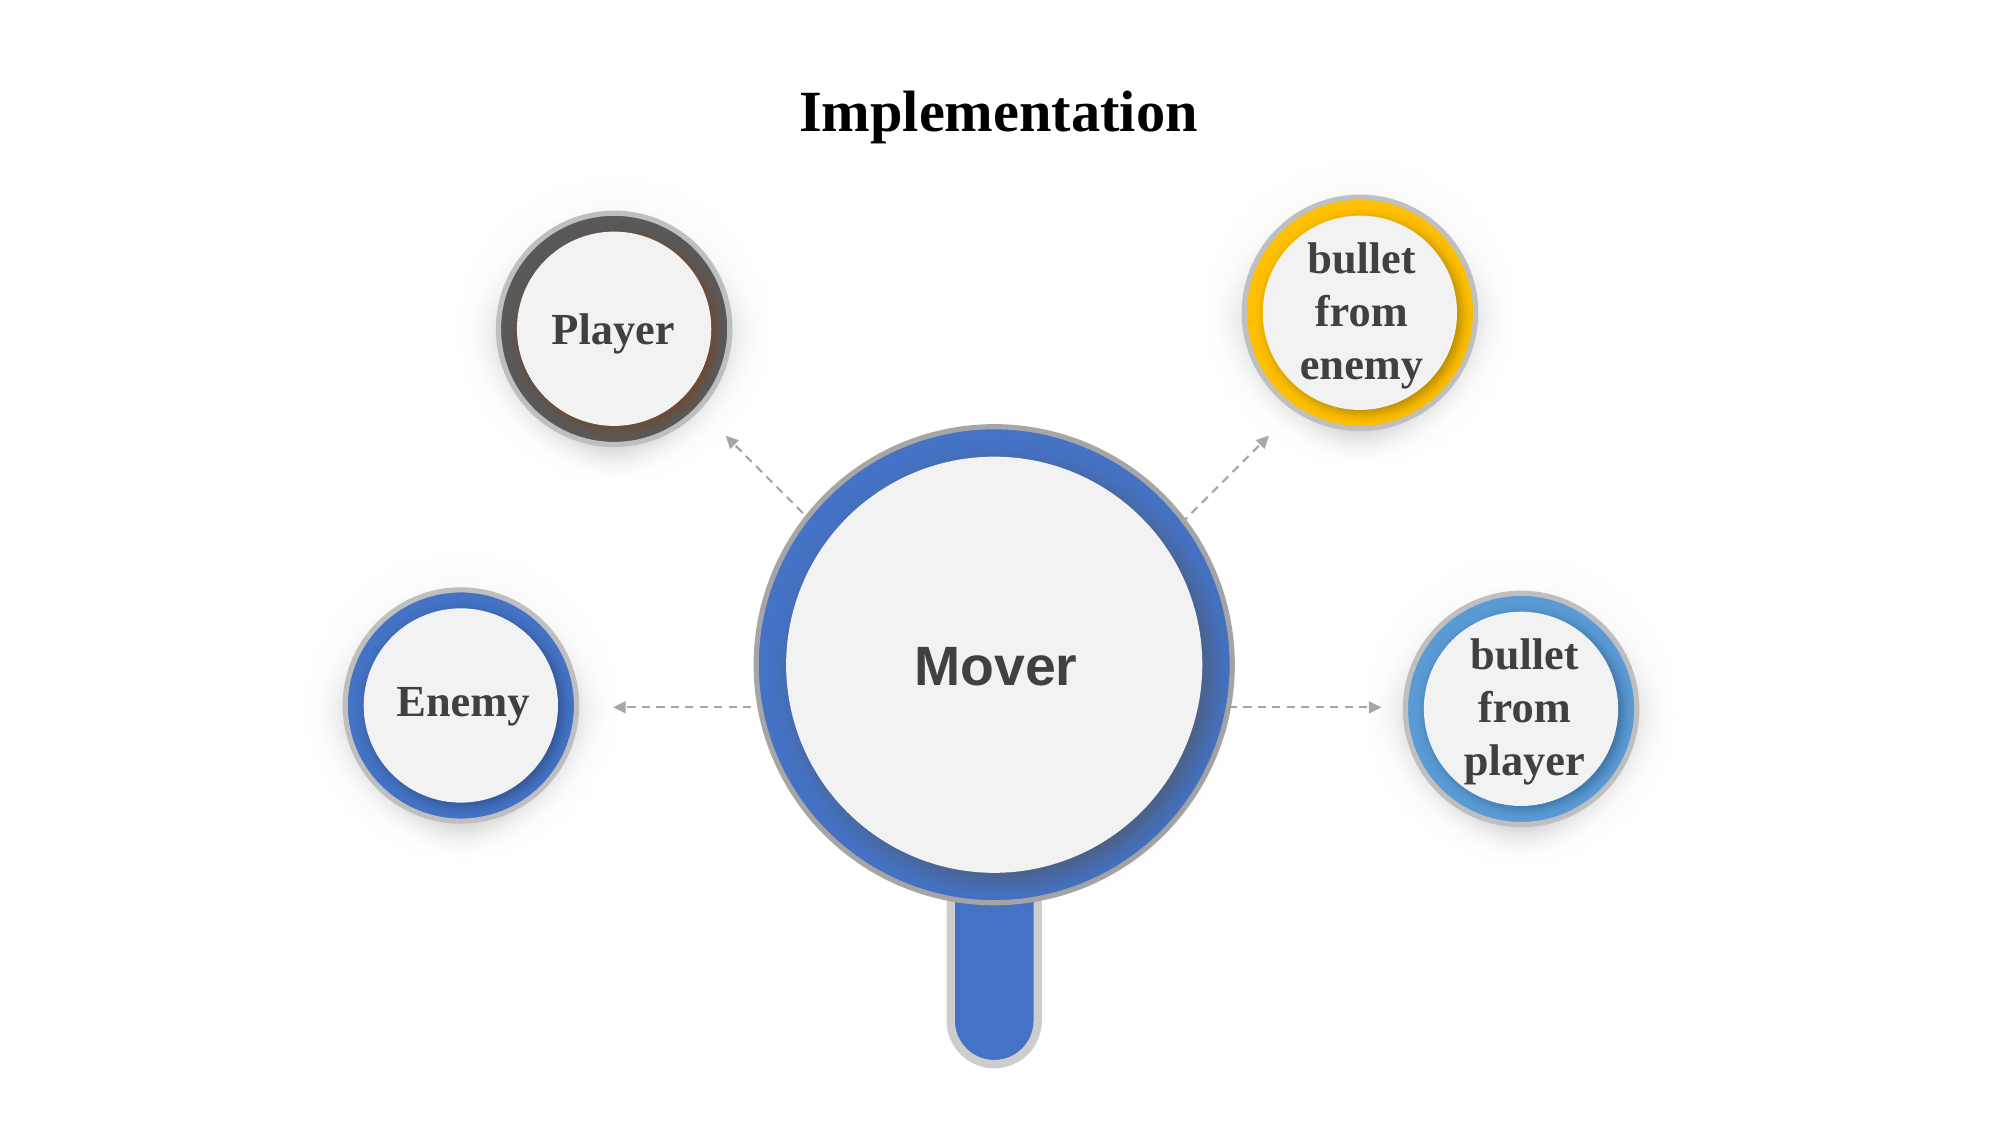

Implementation

bullet from enemy

Player

bullet from player
Mover
Enemy